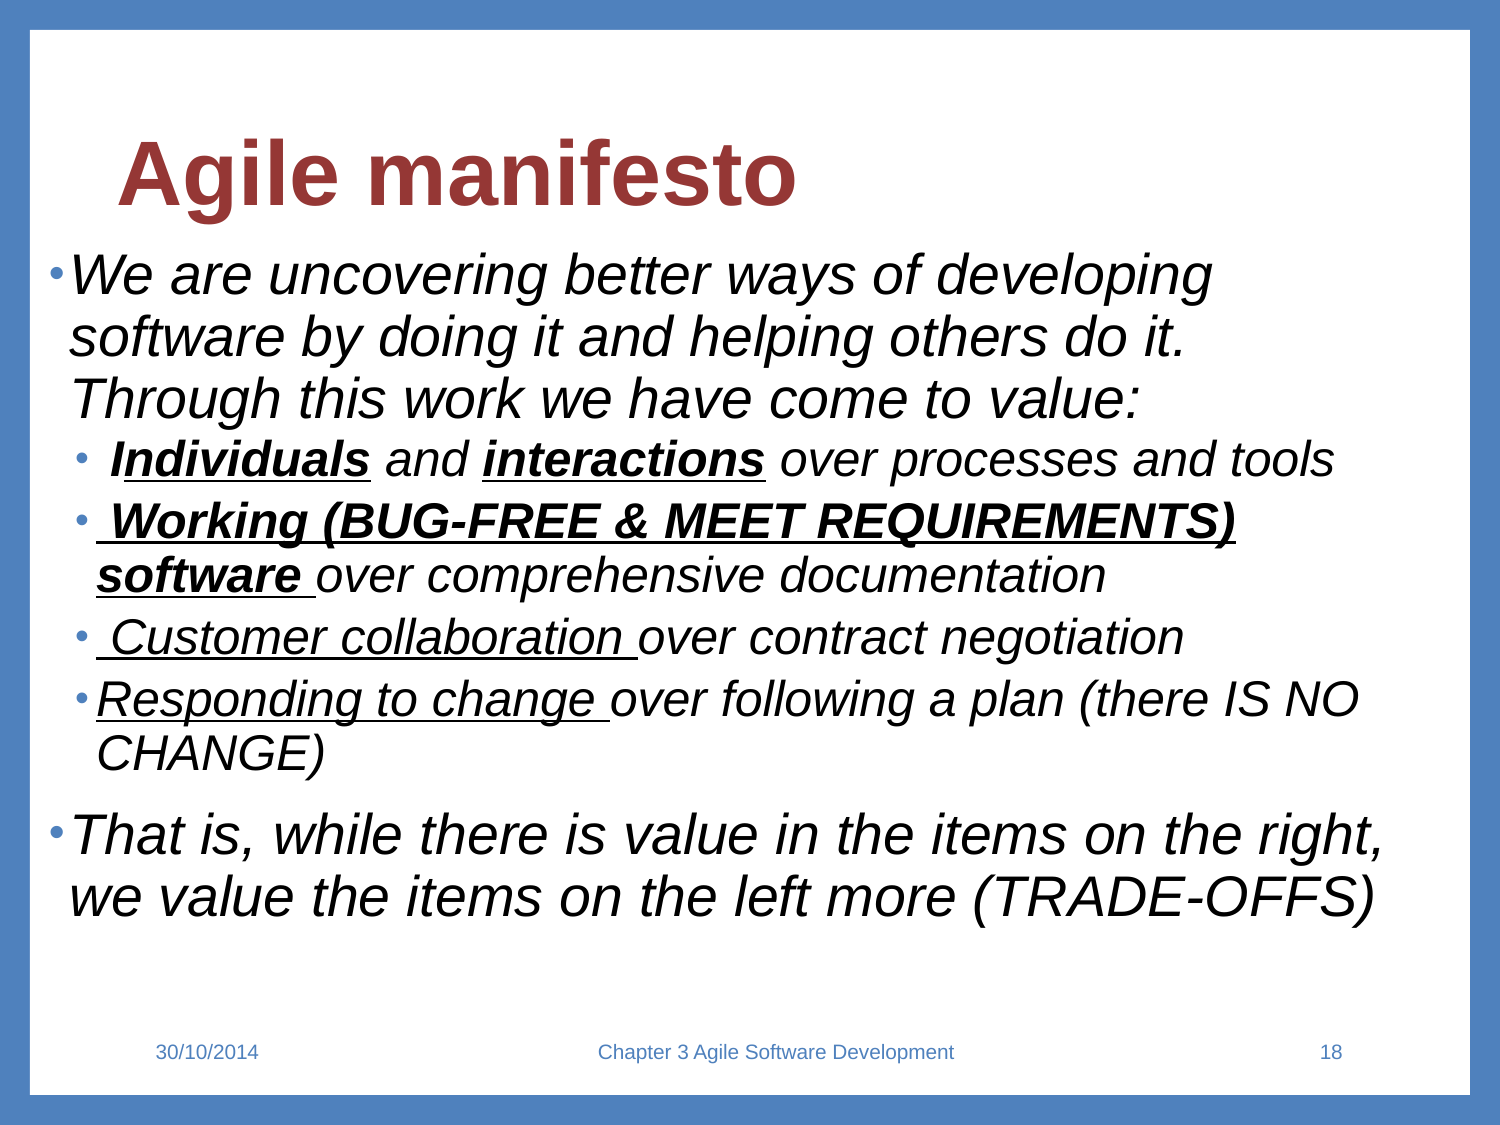

# Agile manifesto
We are uncovering better ways of developing software by doing it and helping others do it. Through this work we have come to value:
 Individuals and interactions over processes and tools
 Working (BUG-FREE & MEET REQUIREMENTS) software over comprehensive documentation
 Customer collaboration over contract negotiation
Responding to change over following a plan (there IS NO CHANGE)
That is, while there is value in the items on the right, we value the items on the left more (TRADE-OFFS)
30/10/2014
Chapter 3 Agile Software Development
18